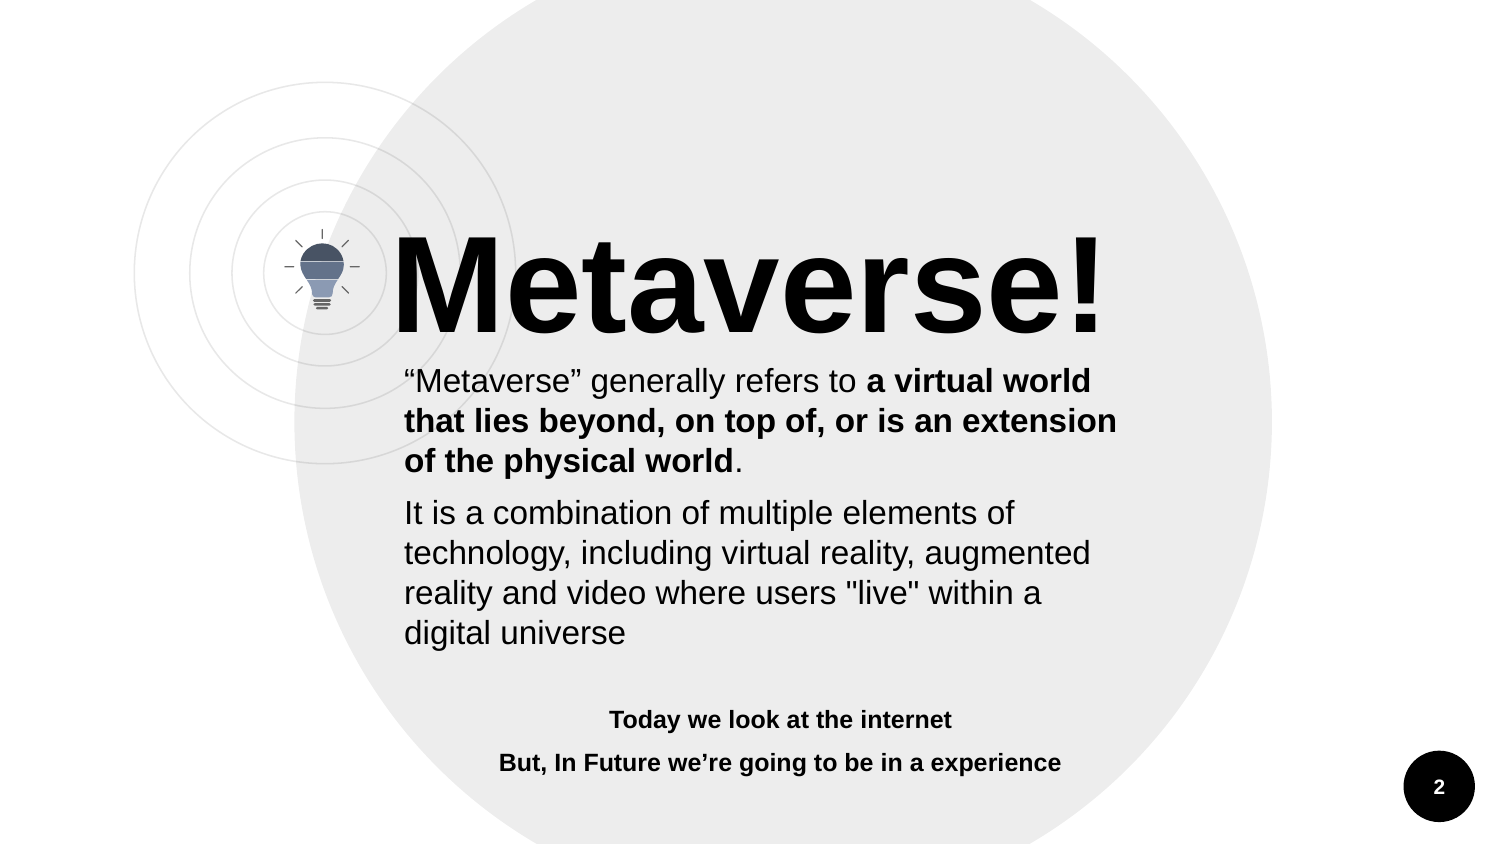

Metaverse!

“Metaverse” generally refers to a virtual world that lies beyond, on top of, or is an extension of the physical world.
It is a combination of multiple elements of technology, including virtual reality, augmented reality and video where users "live" within a digital universe
Today we look at the internet
But, In Future we’re going to be in a experience
2
2